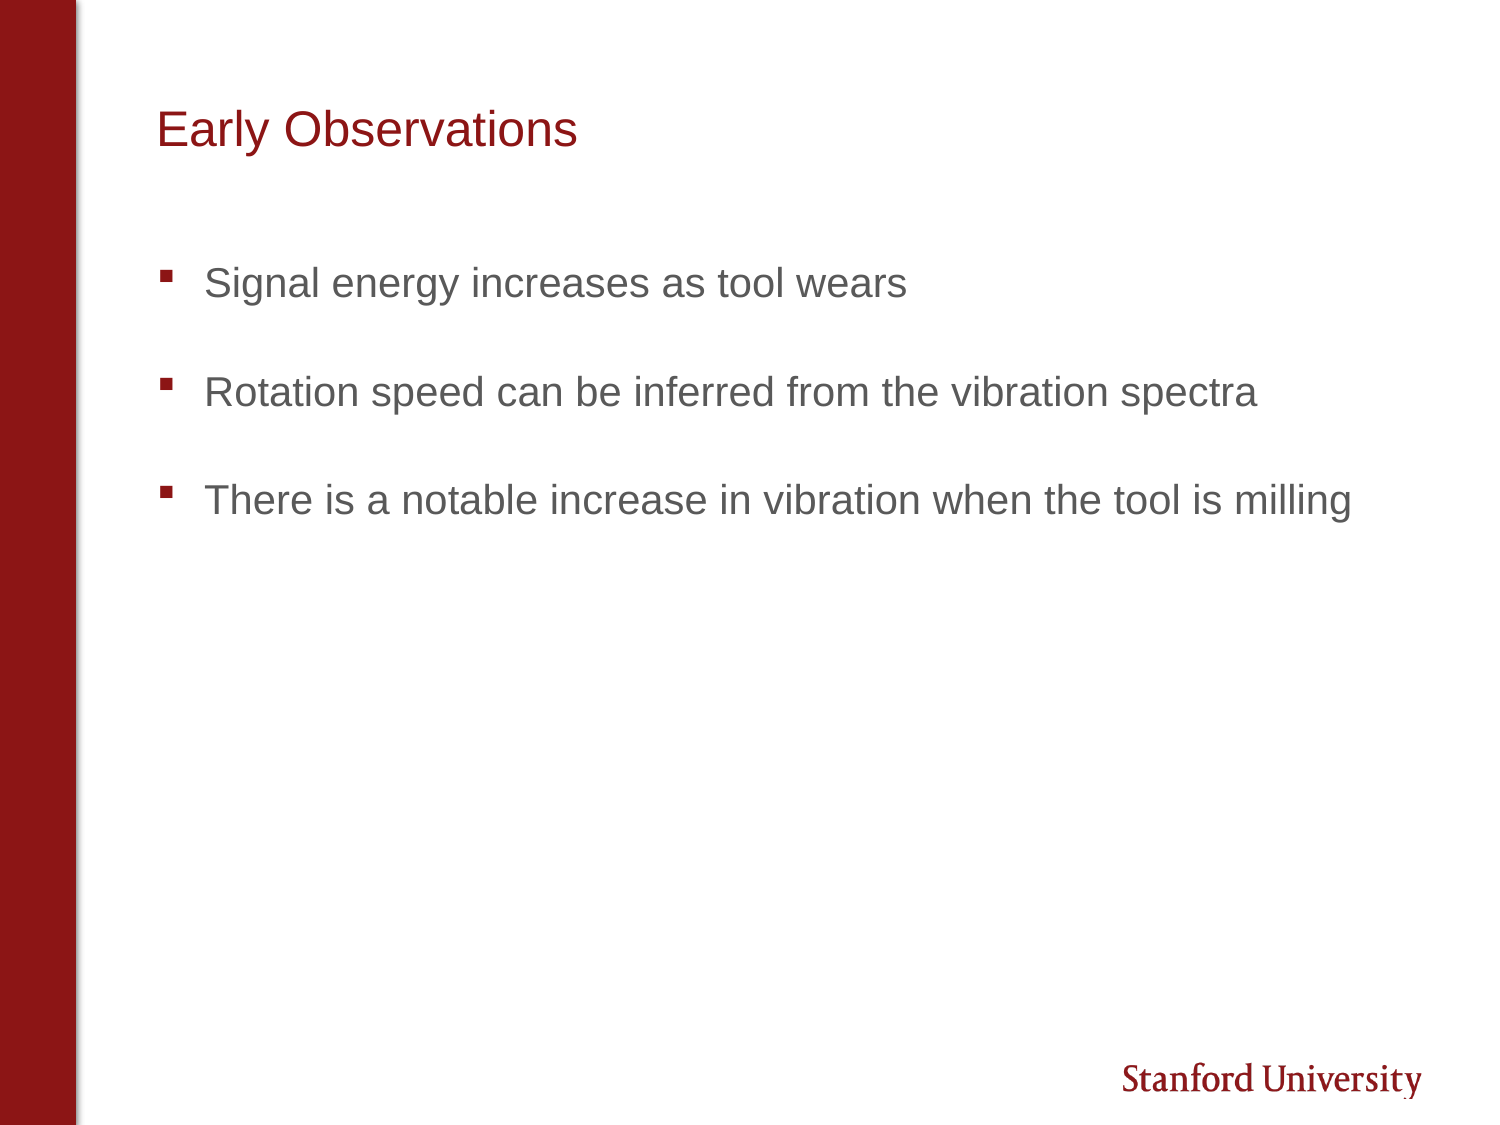

# Early Observations
Signal energy increases as tool wears
Rotation speed can be inferred from the vibration spectra
There is a notable increase in vibration when the tool is milling